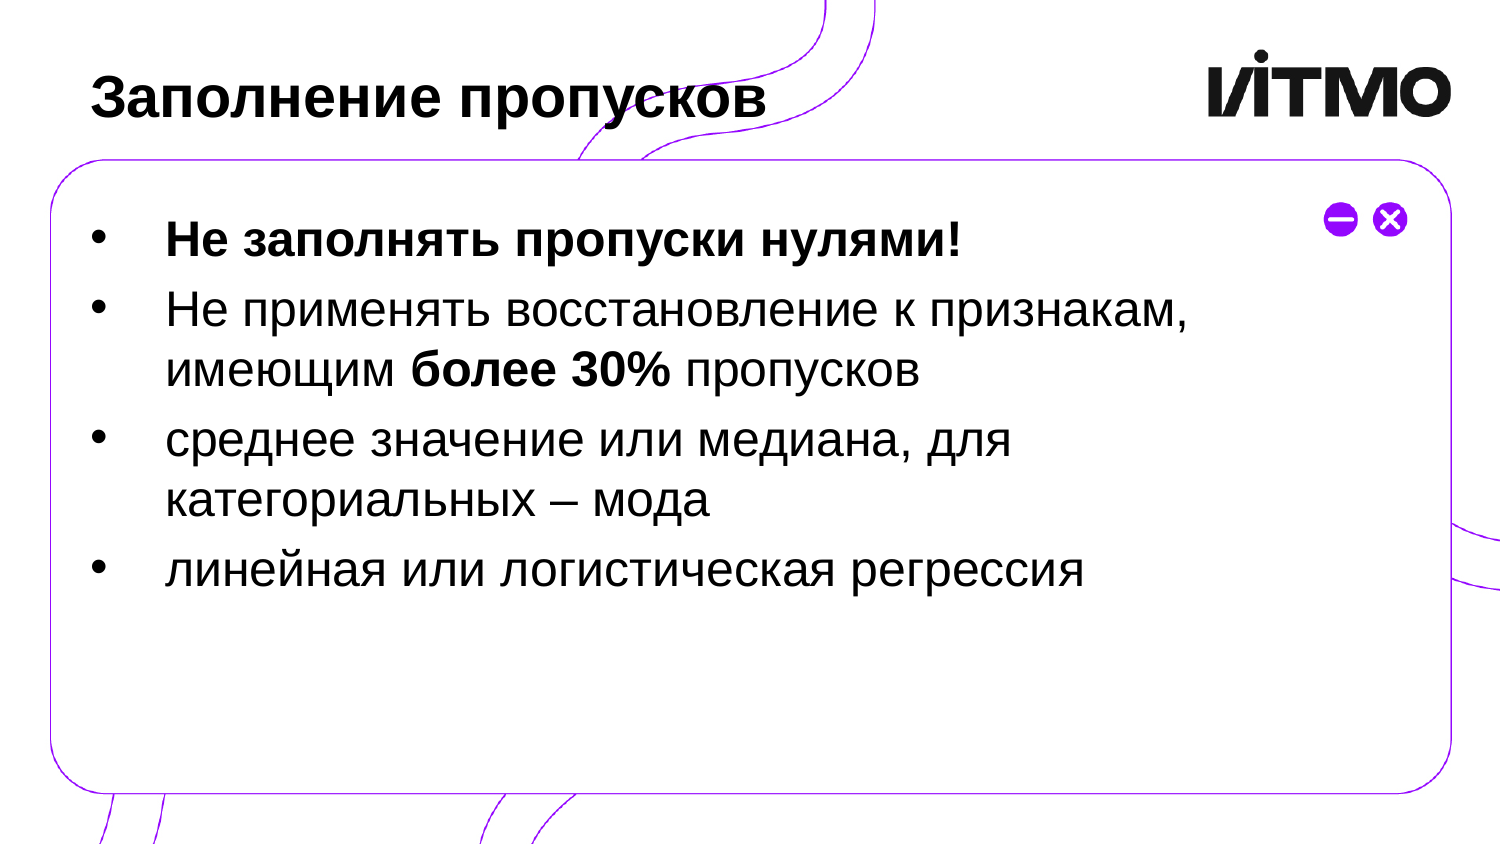

# Заполнение пропусков
Не заполнять пропуски нулями!
Не применять восстановление к признакам, имеющим более 30% пропусков
среднее значение или медиана, для категориальных – мода
линейная или логистическая регрессия